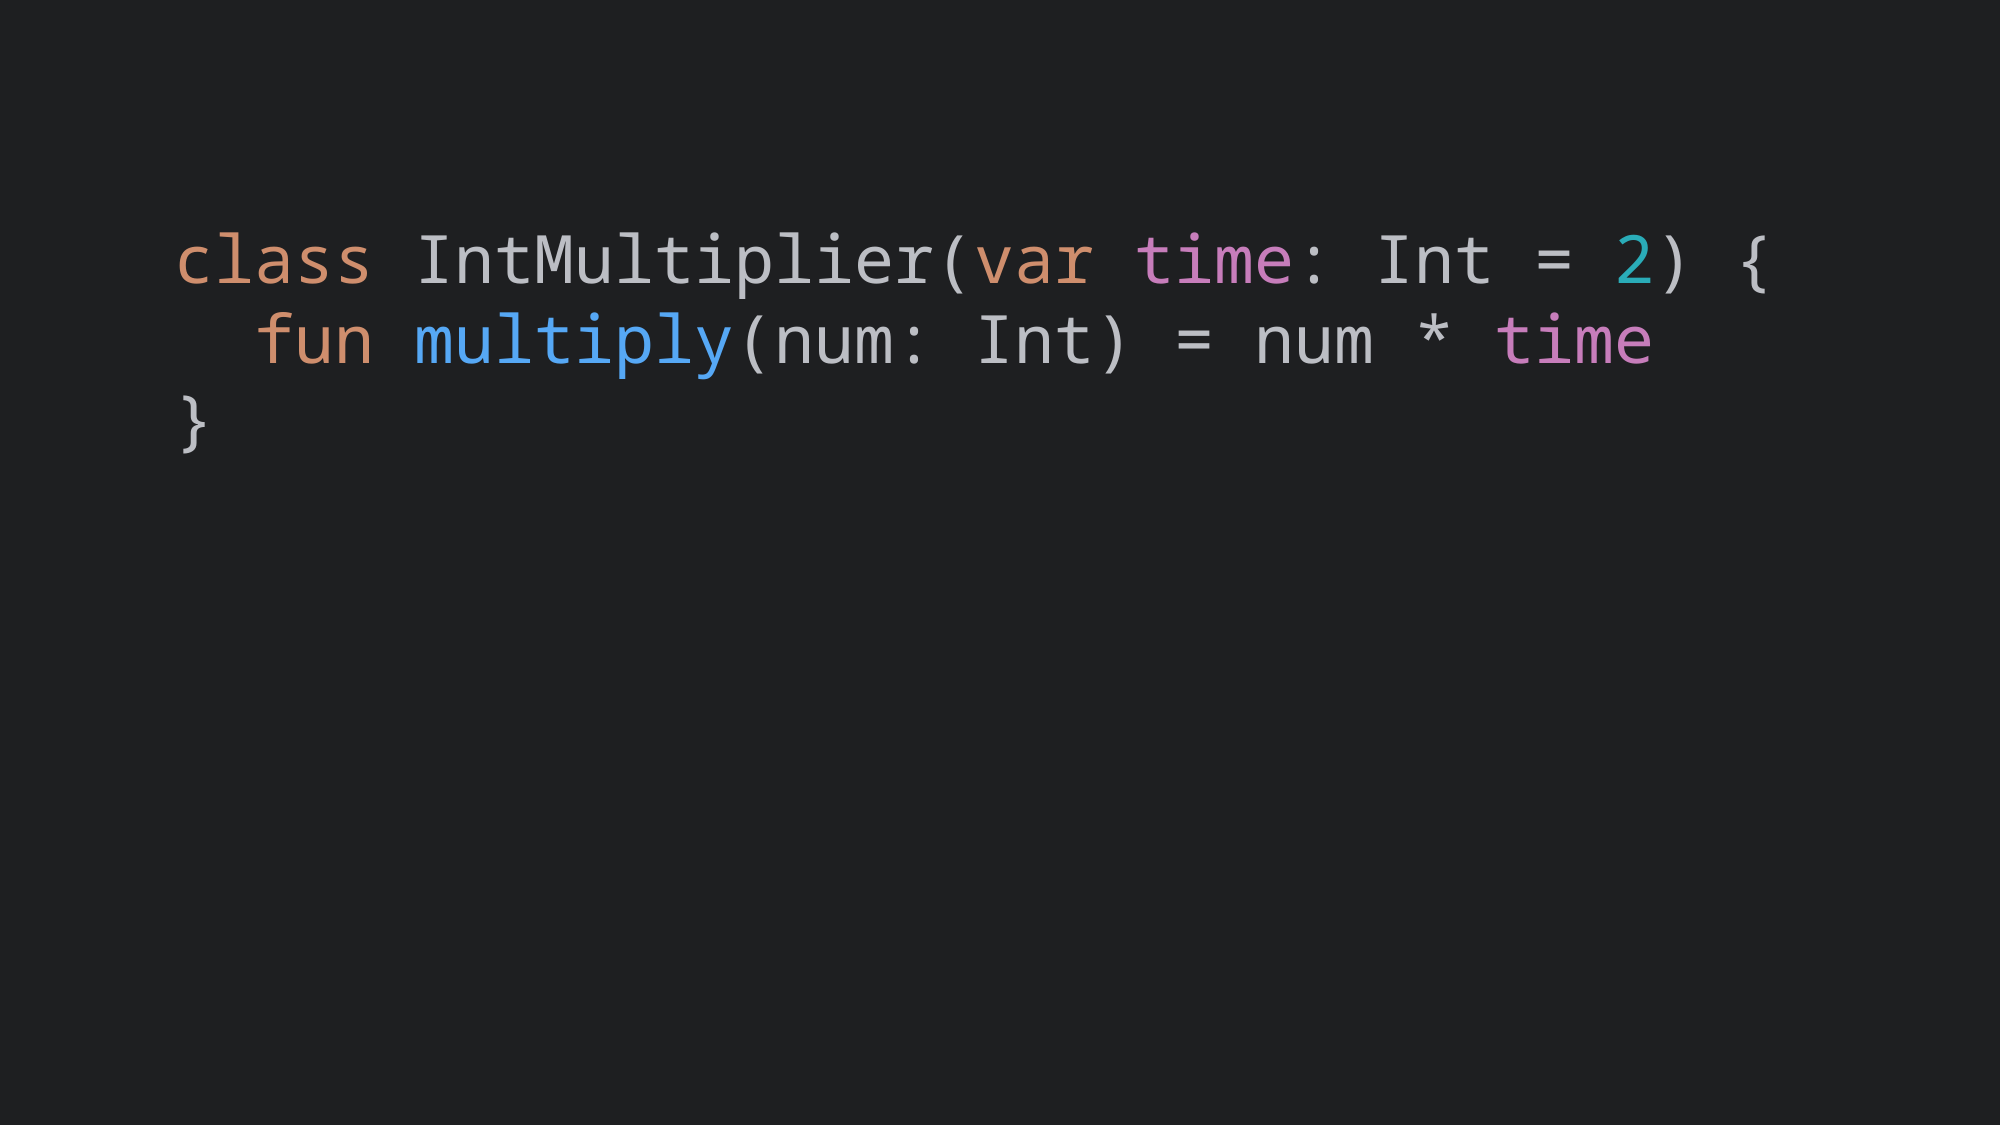

class IntMultiplier(var time: Int = 2) {
  fun multiply(num: Int) = num * time
}